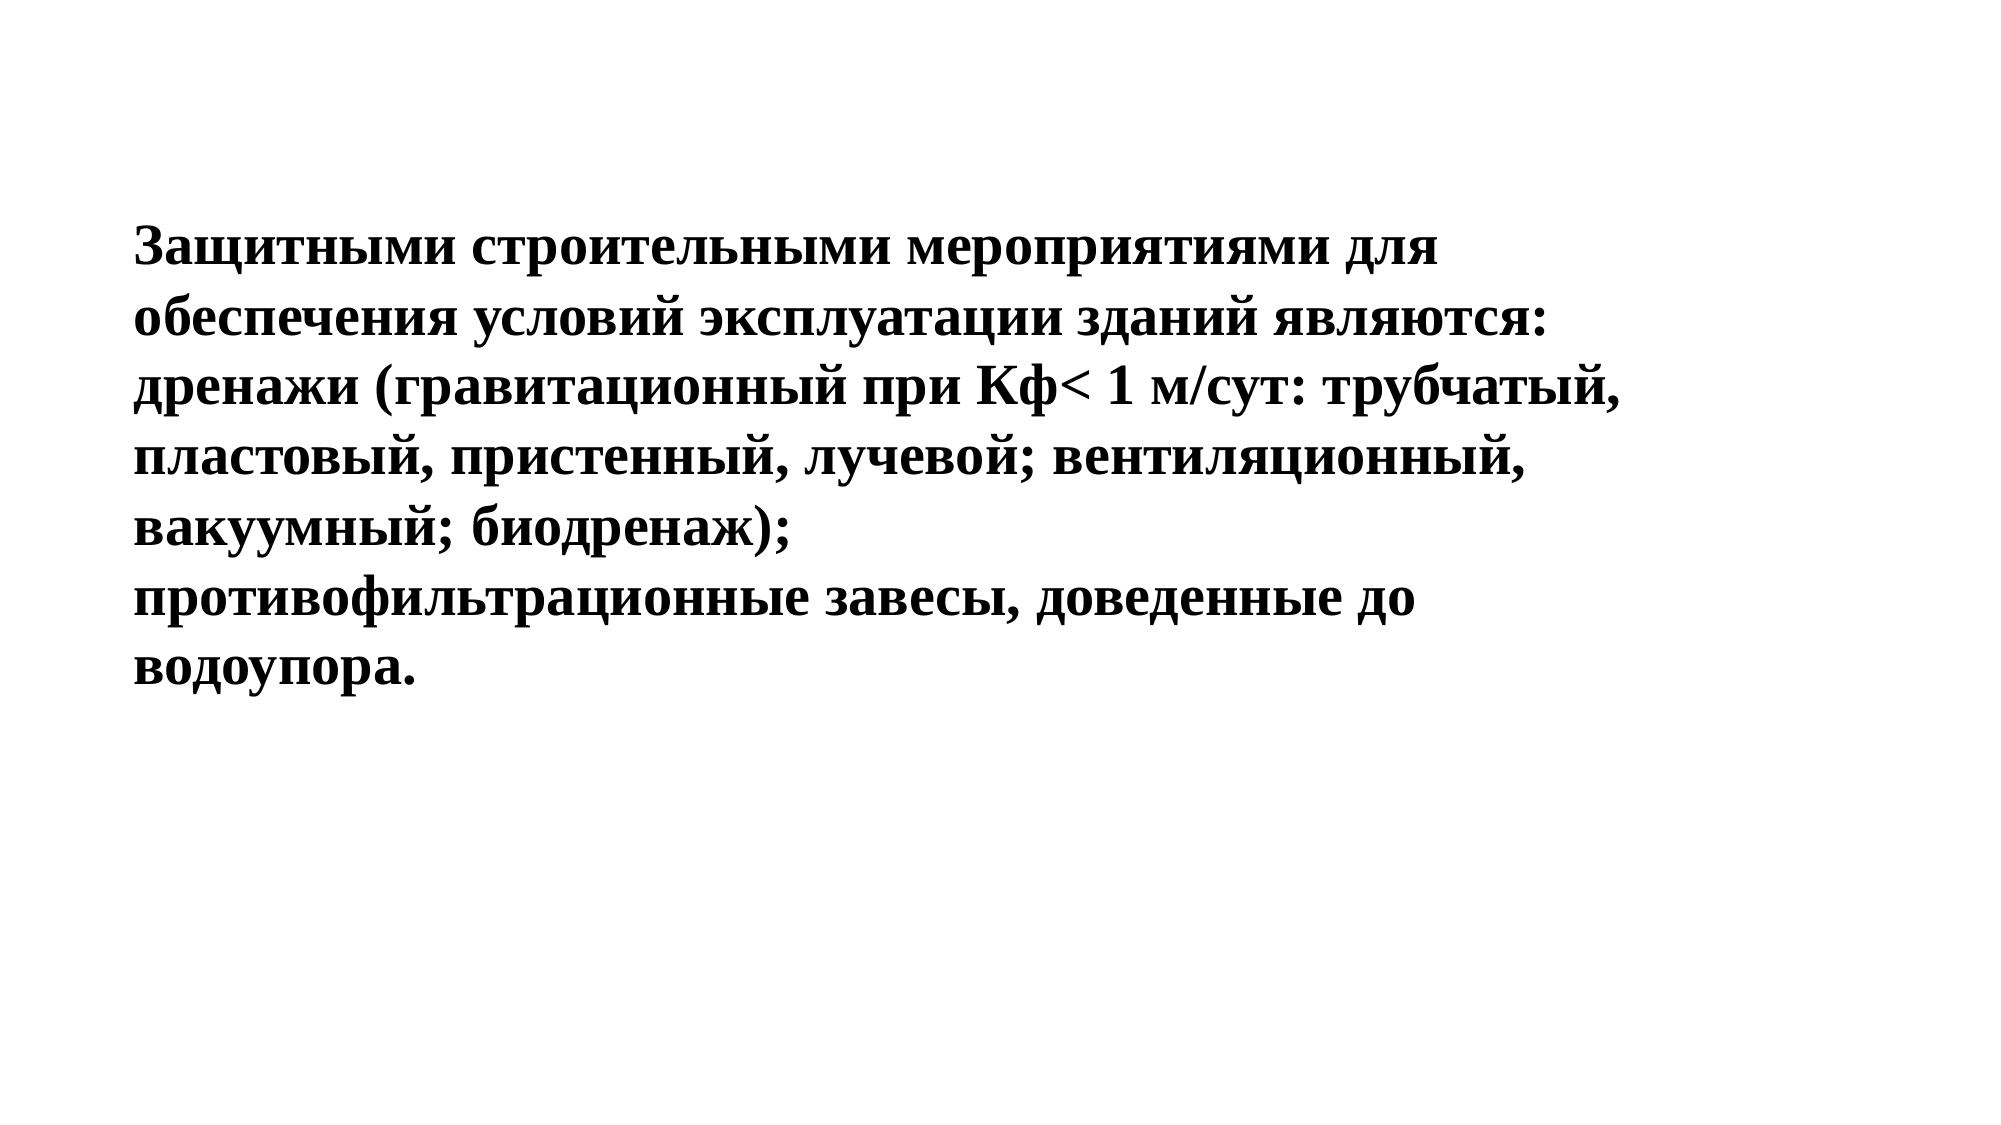

Защитными строительными мероприятиями для обеспечения условий эксплуатации зданий являются: дренажи (гравитационный при Кф< 1 м/сут: трубчатый, пластовый, пристенный, лучевой; вентиляционный, вакуумный; биодренаж);
противофильтрационные завесы, доведенные до водоупора.